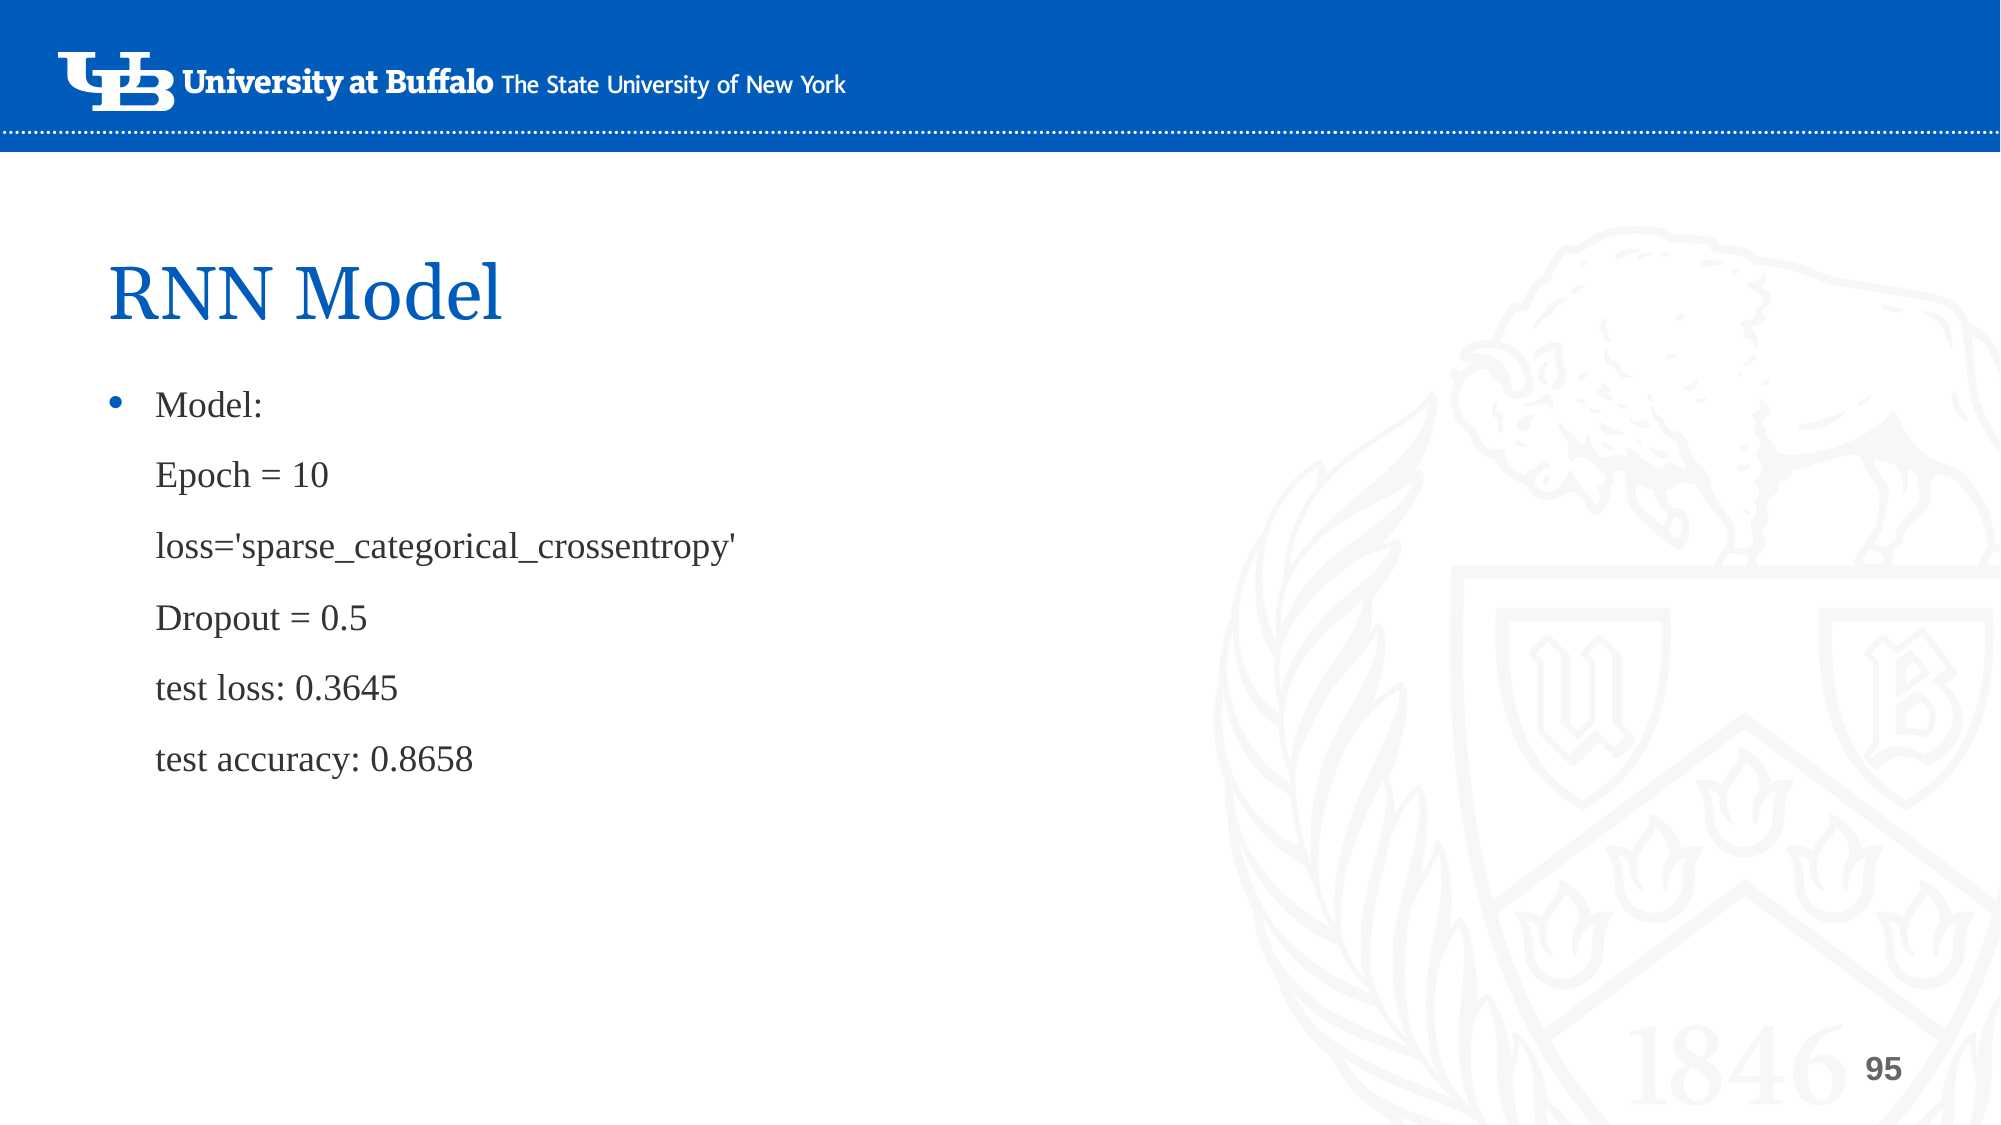

# RNN Model
Model:
     Epoch = 10
     loss='sparse_categorical_crossentropy'
     Dropout = 0.5
     test loss: 0.3645
     test accuracy: 0.8658

95